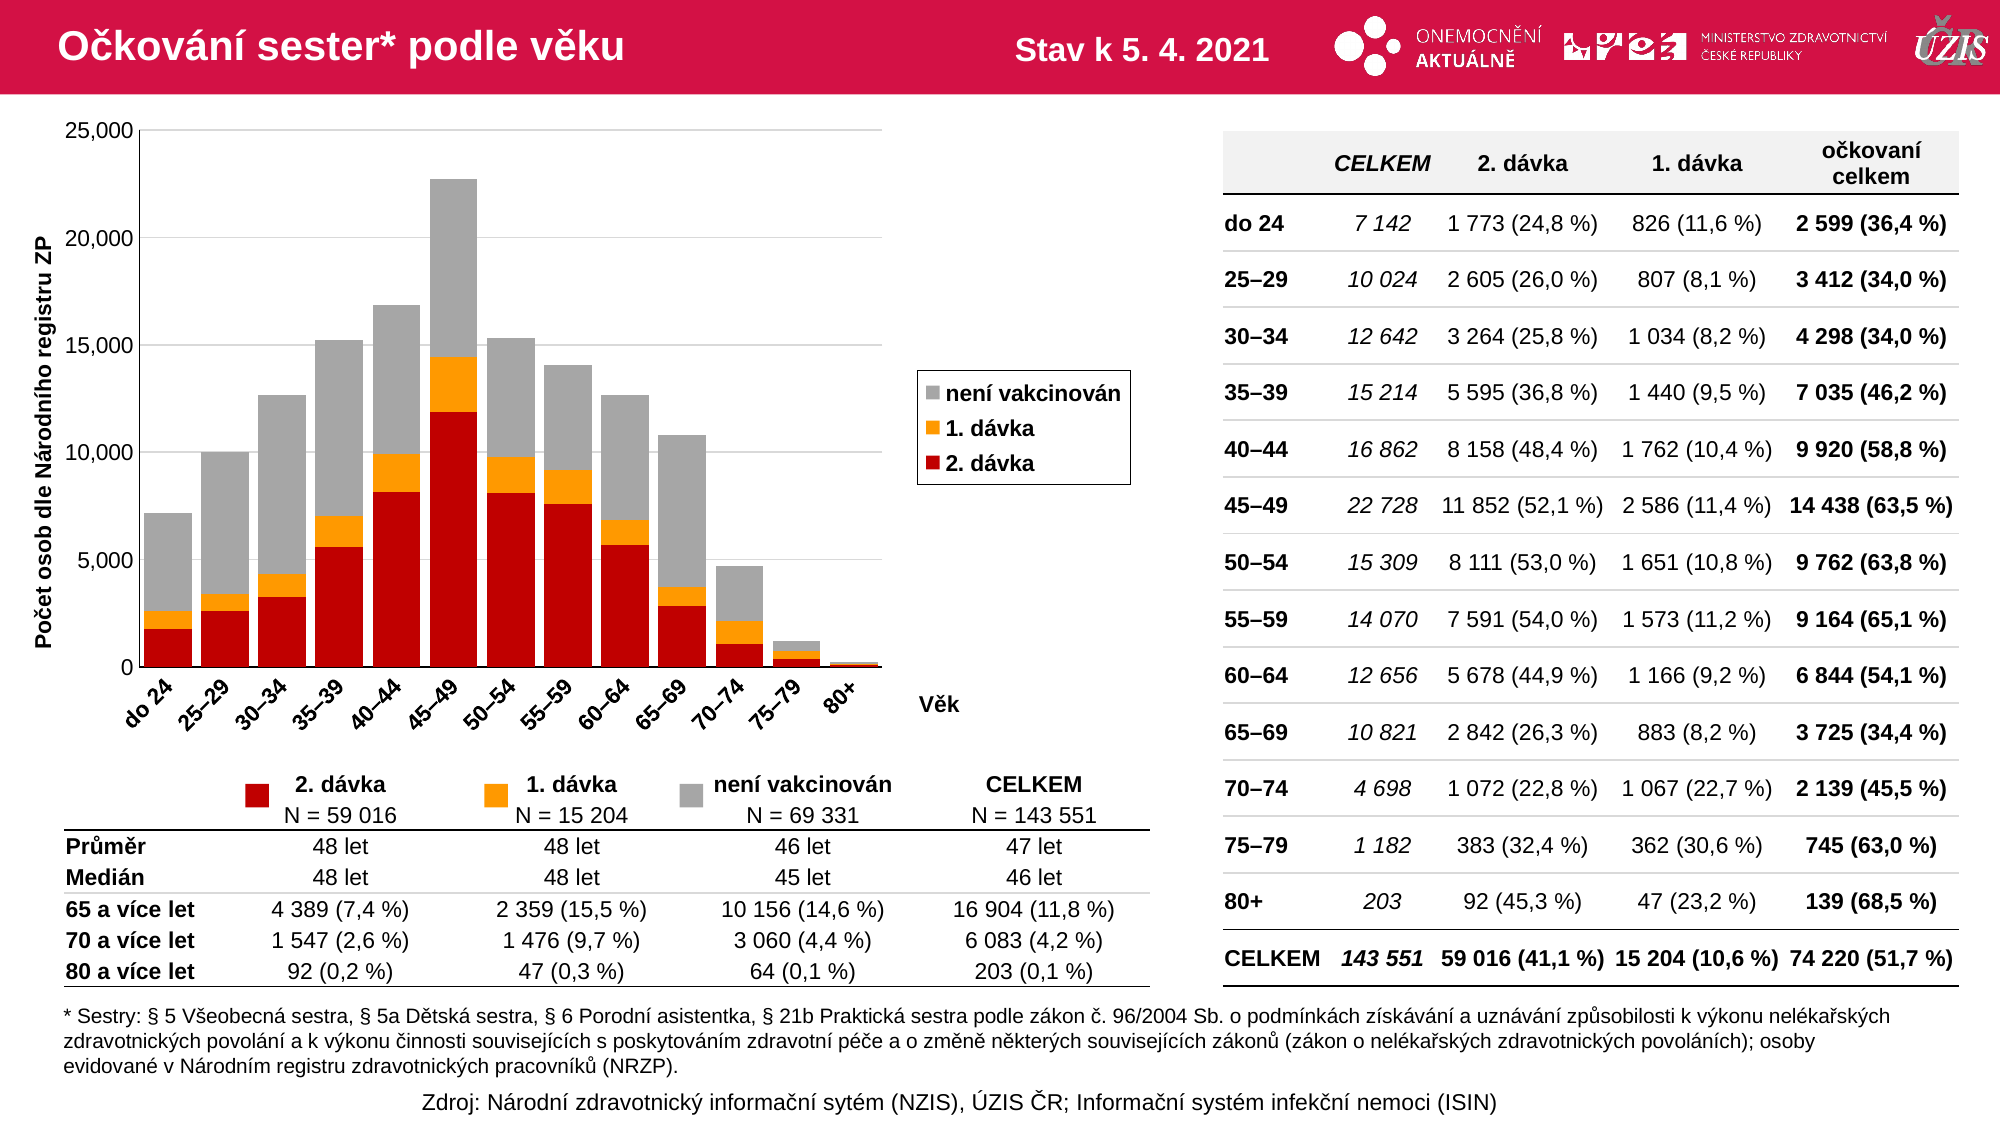

# Očkování sester* podle věku
Stav k 5. 4. 2021

### Chart

| Category | 2. dávka | 1. dávka | není vakcinován |
|---|---|---|---|
| do 24 | 1773.0 | 826.0 | 4543.0 |
| 25–29 | 2605.0 | 807.0 | 6612.0 |
| 30–34 | 3264.0 | 1034.0 | 8344.0 |
| 35–39 | 5595.0 | 1440.0 | 8179.0 |
| 40–44 | 8158.0 | 1762.0 | 6942.0 |
| 45–49 | 11852.0 | 2586.0 | 8290.0 |
| 50–54 | 8111.0 | 1651.0 | 5547.0 |
| 55–59 | 7591.0 | 1573.0 | 4906.0 |
| 60–64 | 5678.0 | 1166.0 | 5812.0 |
| 65–69 | 2842.0 | 883.0 | 7096.0 |
| 70–74 | 1072.0 | 1067.0 | 2559.0 |
| 75–79 | 383.0 | 362.0 | 437.0 |
| 80+ | 92.0 | 47.0 | 64.0 |
|  | CELKEM | 2. dávka | 1. dávka | očkovaní celkem |
| --- | --- | --- | --- | --- |
| do 24 | 7 142 | 1 773 (24,8 %) | 826 (11,6 %) | 2 599 (36,4 %) |
| 25–29 | 10 024 | 2 605 (26,0 %) | 807 (8,1 %) | 3 412 (34,0 %) |
| 30–34 | 12 642 | 3 264 (25,8 %) | 1 034 (8,2 %) | 4 298 (34,0 %) |
| 35–39 | 15 214 | 5 595 (36,8 %) | 1 440 (9,5 %) | 7 035 (46,2 %) |
| 40–44 | 16 862 | 8 158 (48,4 %) | 1 762 (10,4 %) | 9 920 (58,8 %) |
| 45–49 | 22 728 | 11 852 (52,1 %) | 2 586 (11,4 %) | 14 438 (63,5 %) |
| 50–54 | 15 309 | 8 111 (53,0 %) | 1 651 (10,8 %) | 9 762 (63,8 %) |
| 55–59 | 14 070 | 7 591 (54,0 %) | 1 573 (11,2 %) | 9 164 (65,1 %) |
| 60–64 | 12 656 | 5 678 (44,9 %) | 1 166 (9,2 %) | 6 844 (54,1 %) |
| 65–69 | 10 821 | 2 842 (26,3 %) | 883 (8,2 %) | 3 725 (34,4 %) |
| 70–74 | 4 698 | 1 072 (22,8 %) | 1 067 (22,7 %) | 2 139 (45,5 %) |
| 75–79 | 1 182 | 383 (32,4 %) | 362 (30,6 %) | 745 (63,0 %) |
| 80+ | 203 | 92 (45,3 %) | 47 (23,2 %) | 139 (68,5 %) |
| CELKEM | 143 551 | 59 016 (41,1 %) | 15 204 (10,6 %) | 74 220 (51,7 %) |
Počet osob dle Národního registru ZP
Věk
|  | 2. dávka | 1. dávka | není vakcinován | CELKEM |
| --- | --- | --- | --- | --- |
|  | N = 59 016 | N = 15 204 | N = 69 331 | N = 143 551 |
| Průměr | 48 let | 48 let | 46 let | 47 let |
| Medián | 48 let | 48 let | 45 let | 46 let |
| 65 a více let | 4 389 (7,4 %) | 2 359 (15,5 %) | 10 156 (14,6 %) | 16 904 (11,8 %) |
| 70 a více let | 1 547 (2,6 %) | 1 476 (9,7 %) | 3 060 (4,4 %) | 6 083 (4,2 %) |
| 80 a více let | 92 (0,2 %) | 47 (0,3 %) | 64 (0,1 %) | 203 (0,1 %) |

* Sestry: § 5 Všeobecná sestra, § 5a Dětská sestra, § 6 Porodní asistentka, § 21b Praktická sestra podle zákon č. 96/2004 Sb. o podmínkách získávání a uznávání způsobilosti k výkonu nelékařských zdravotnických povolání a k výkonu činnosti souvisejících s poskytováním zdravotní péče a o změně některých souvisejících zákonů (zákon o nelékařských zdravotnických povoláních); osoby evidované v Národním registru zdravotnických pracovníků (NRZP).
Zdroj: Národní zdravotnický informační sytém (NZIS), ÚZIS ČR; Informační systém infekční nemoci (ISIN)